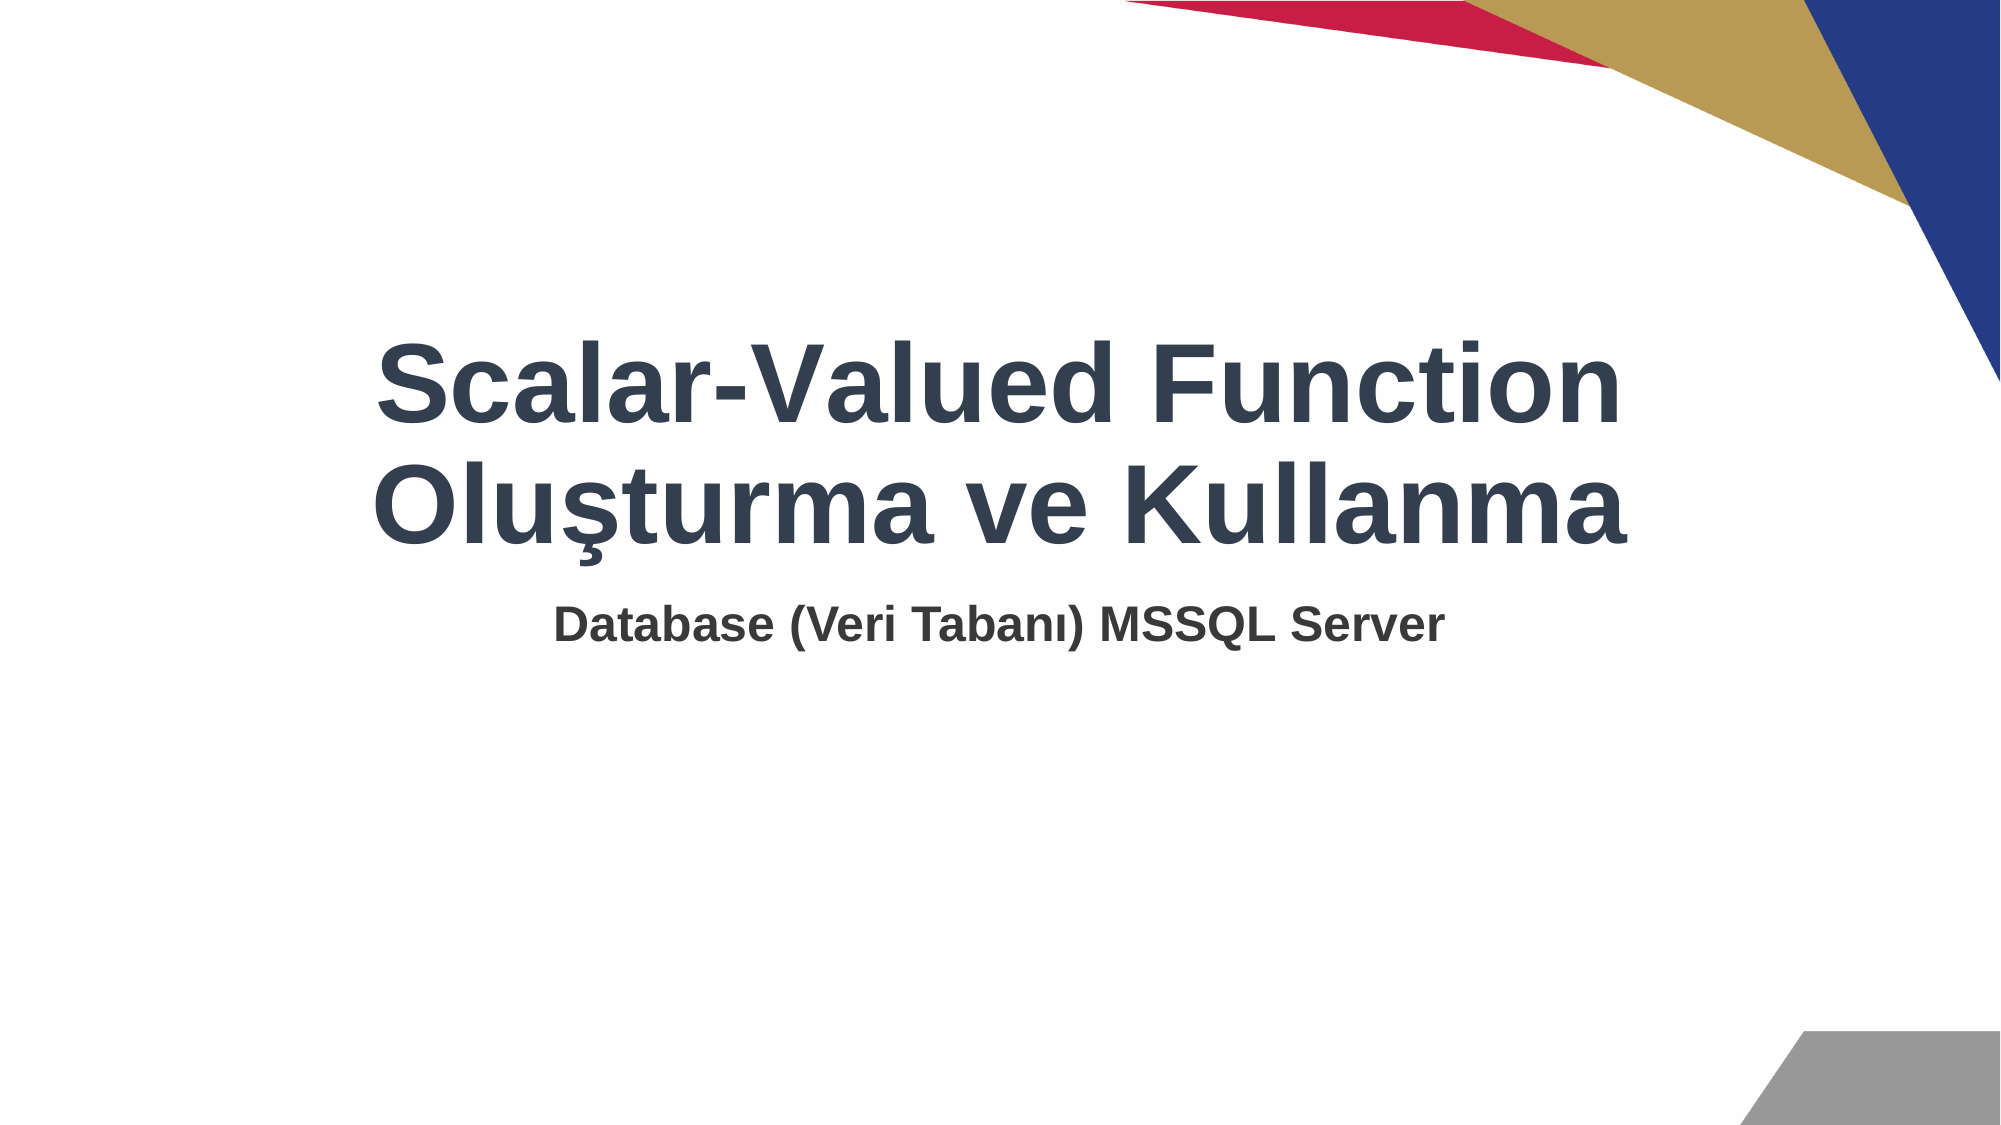

# Scalar-Valued Function Oluşturma ve Kullanma
Database (Veri Tabanı) MSSQL Server